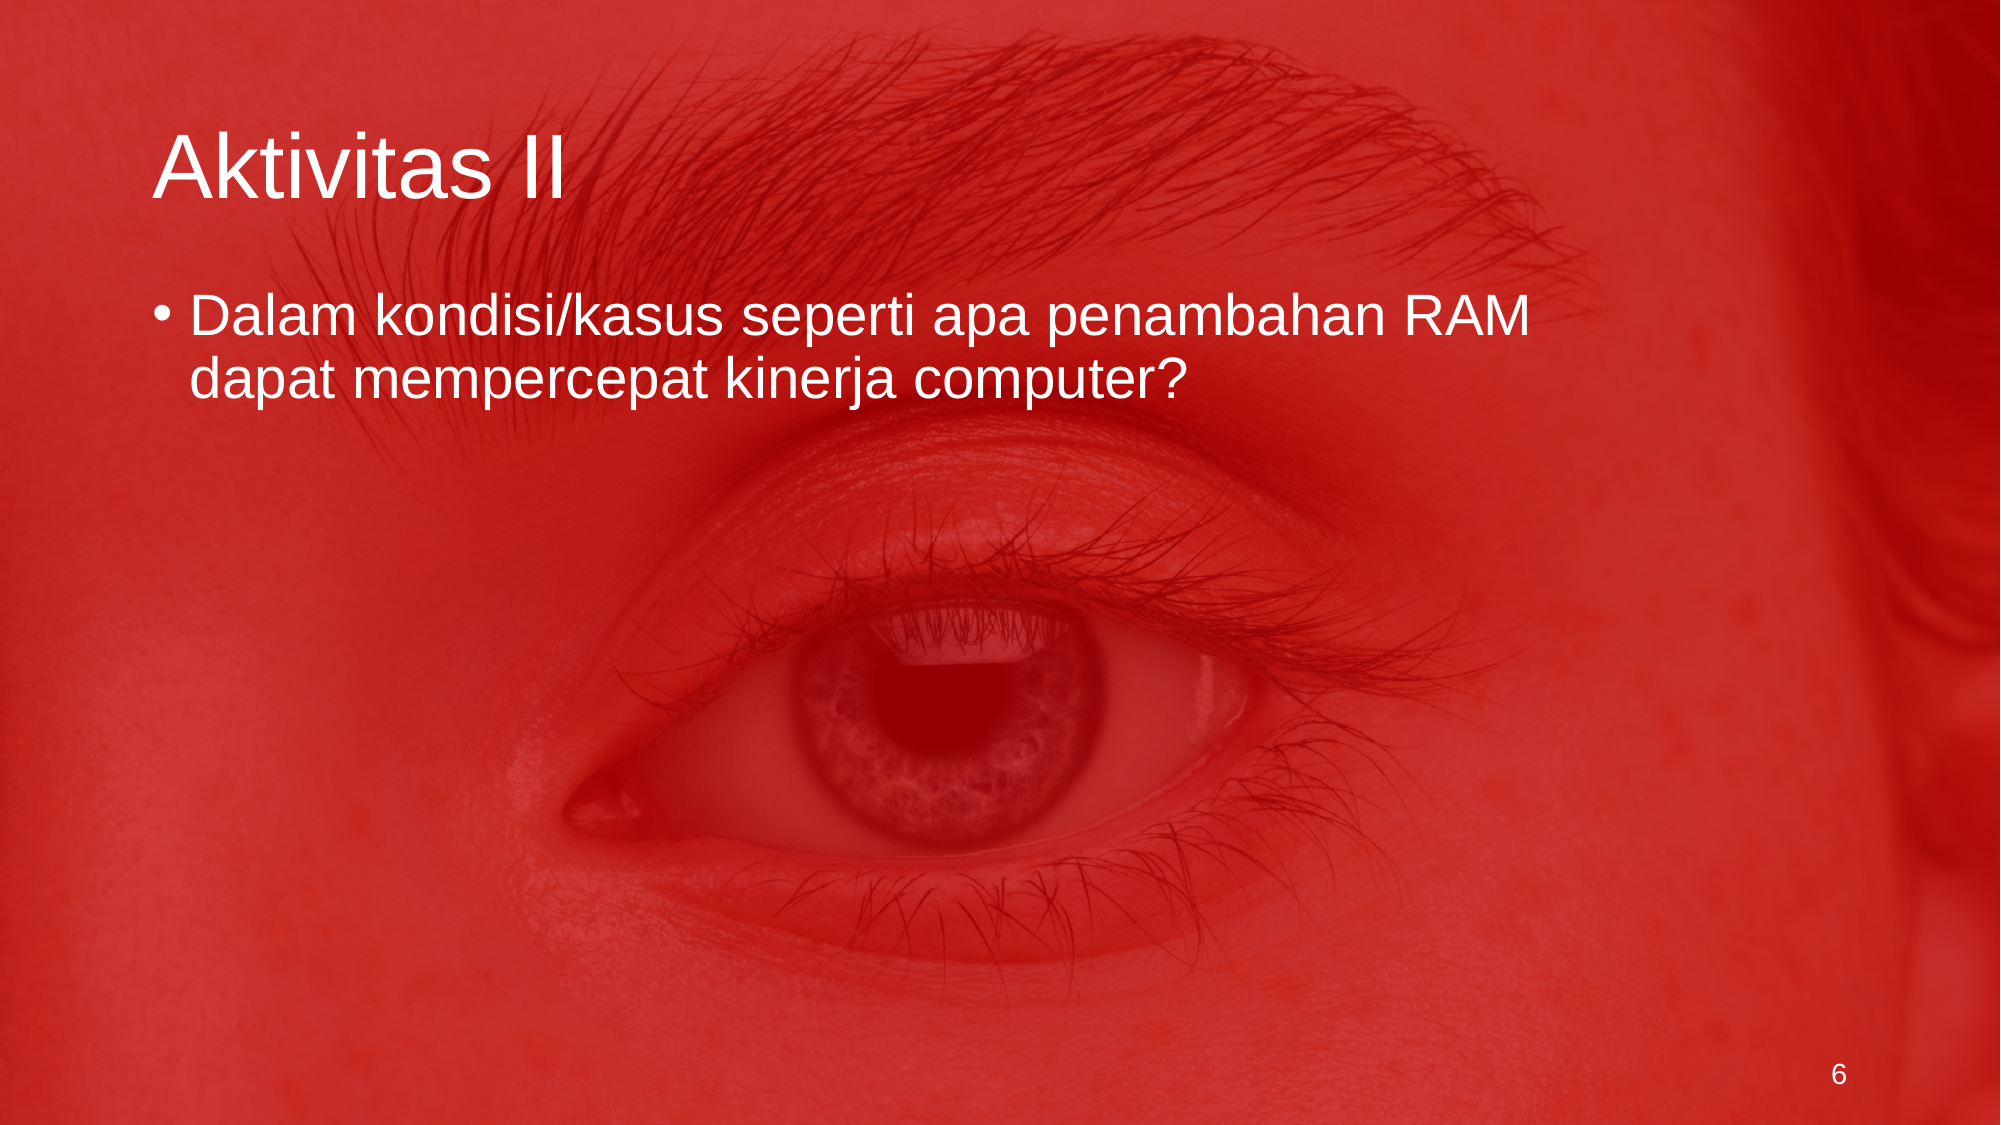

# Aktivitas II
Dalam kondisi/kasus seperti apa penambahan RAM dapat mempercepat kinerja computer?
6